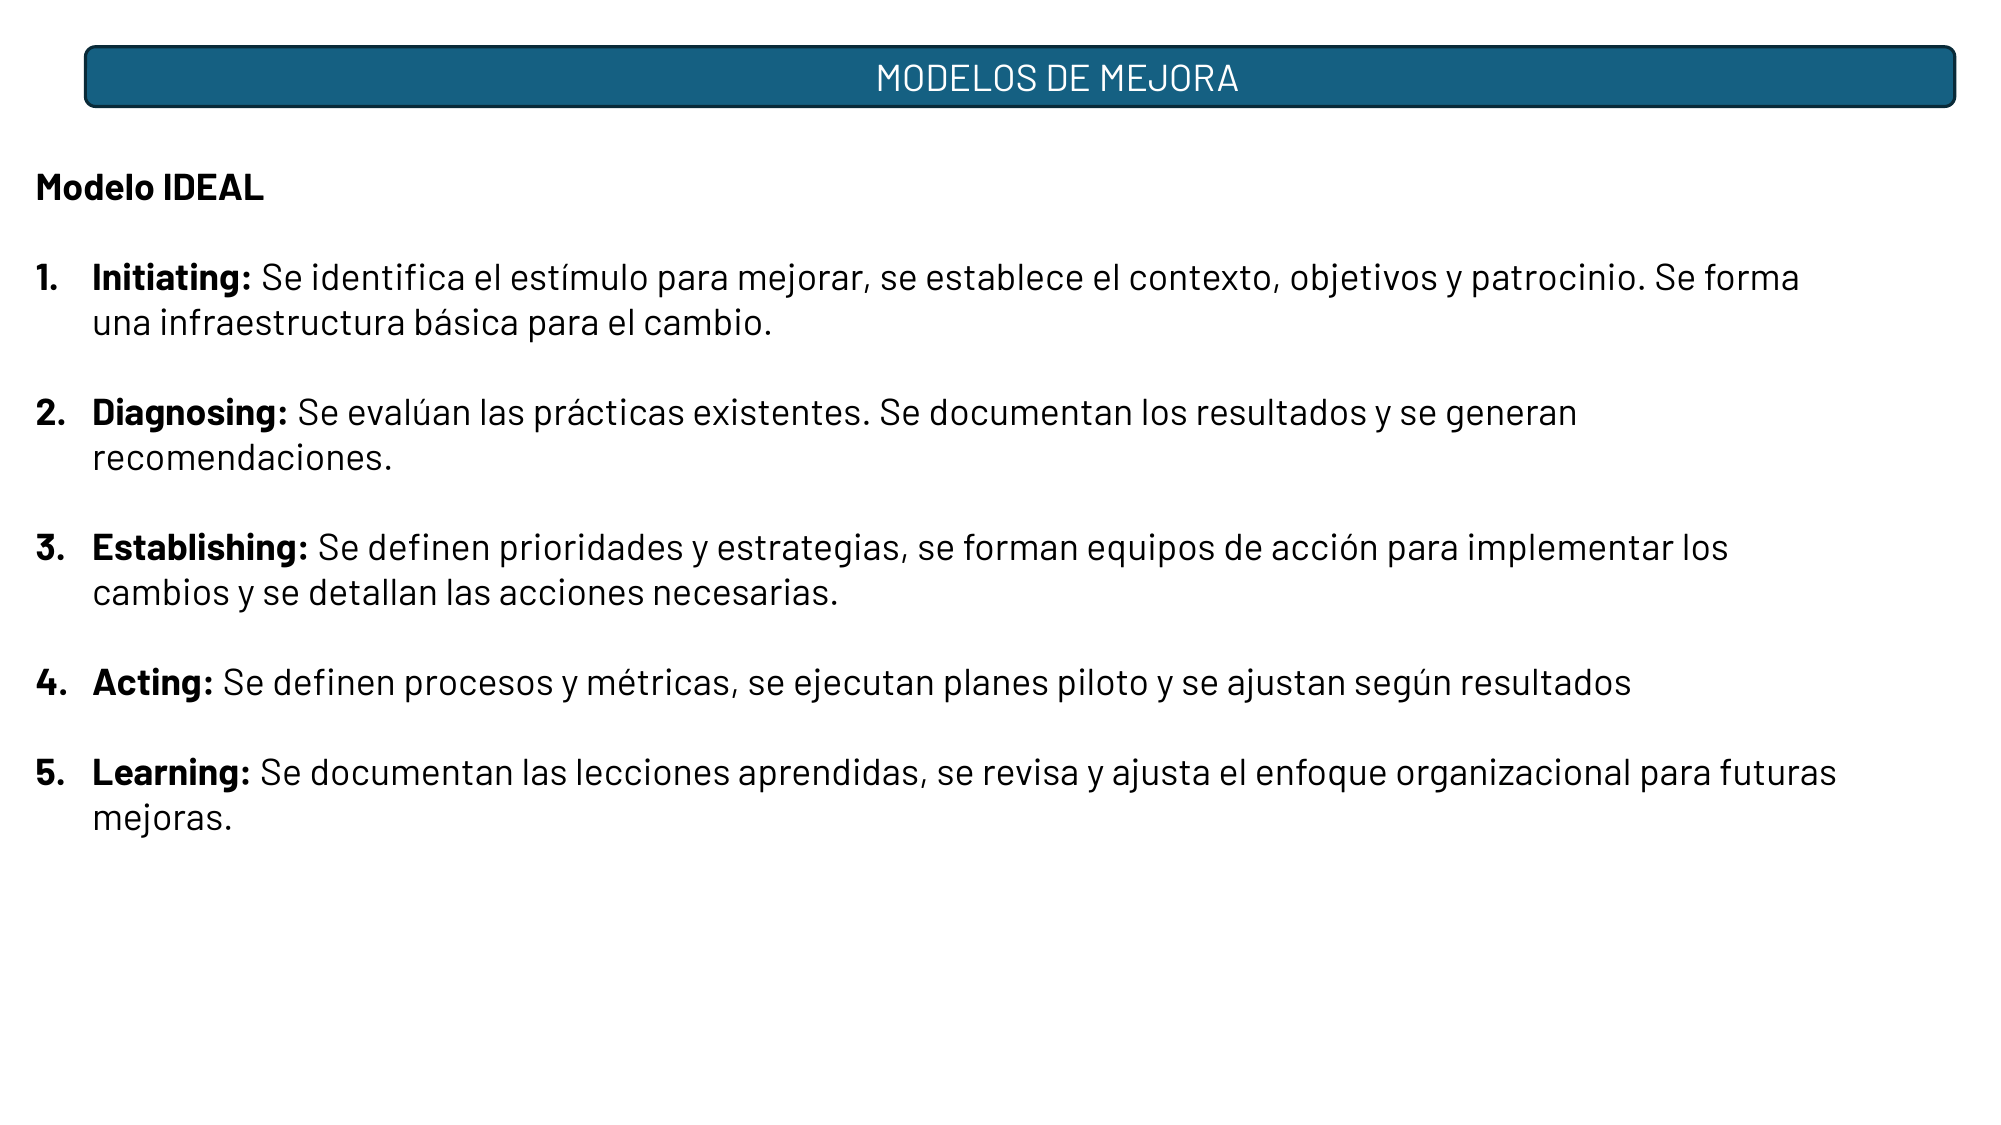

MODELOS DE MEJORA

Modelo IDEAL

Initiating: Se identifica el estímulo para mejorar, se establece el contexto, objetivos y patrocinio. Se forma una infraestructura básica para el cambio.

Diagnosing: Se evalúan las prácticas existentes. Se documentan los resultados y se generan recomendaciones.

Establishing: Se definen prioridades y estrategias, se forman equipos de acción para implementar los cambios y se detallan las acciones necesarias.

Acting: Se definen procesos y métricas, se ejecutan planes piloto y se ajustan según resultados

Learning: Se documentan las lecciones aprendidas, se revisa y ajusta el enfoque organizacional para futuras mejoras.